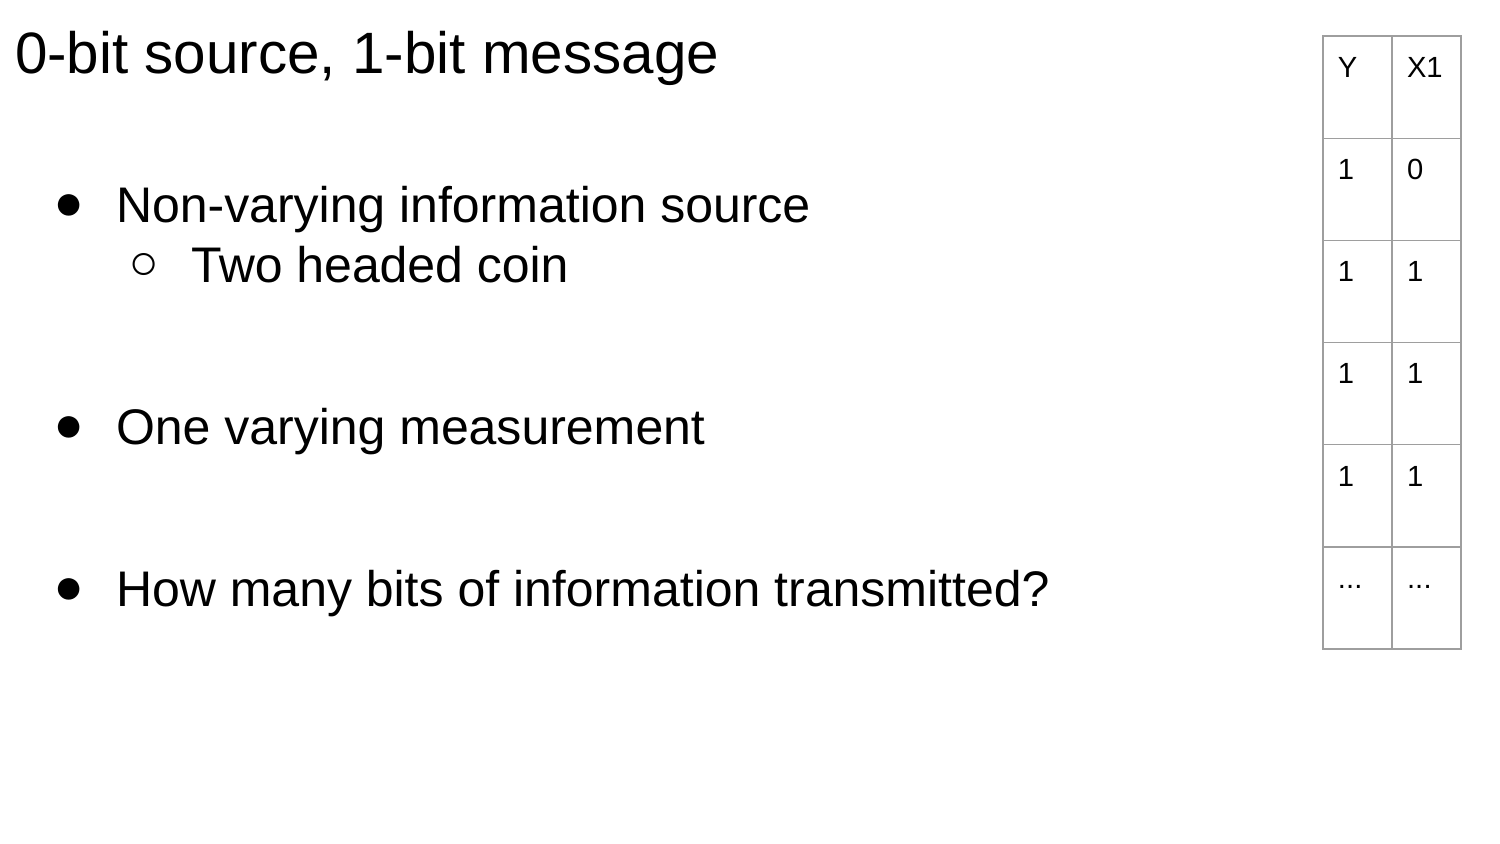

# 0-bit source, 1-bit message

| Y | X1 |
| --- | --- |
| 1 | 0 |
| 1 | 1 |
| 1 | 1 |
| 1 | 1 |
| ... | ... |
Non-varying information source
Two headed coin

One varying measurement

How many bits of information transmitted?